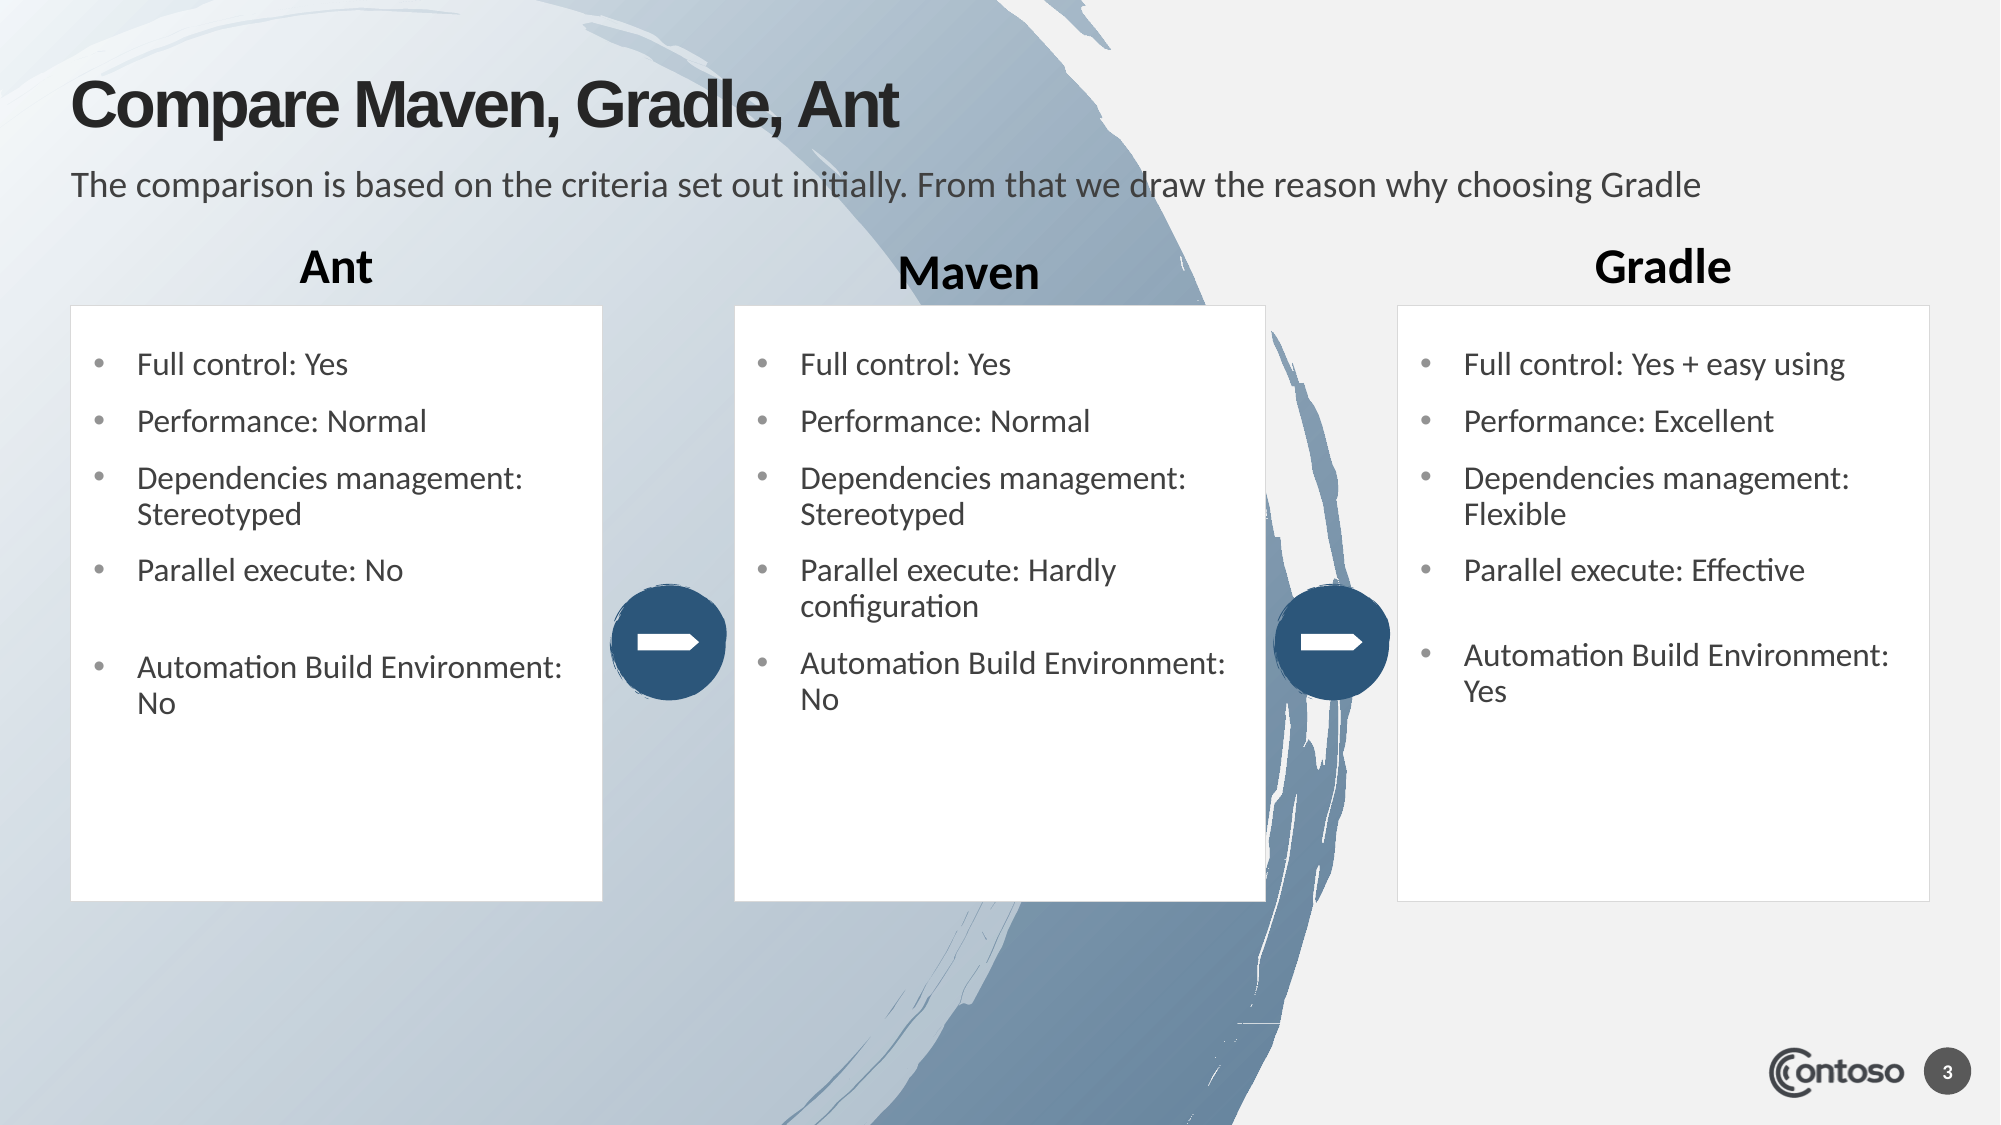

# Compare Maven, Gradle, Ant
The comparison is based on the criteria set out initially. From that we draw the reason why choosing Gradle
Ant
Gradle
Maven
Full control: Yes
Performance: Normal
Dependencies management: Stereotyped
Parallel execute: No

Automation Build Environment: No

Full control: Yes
Performance: Normal
Dependencies management: Stereotyped
Parallel execute: Hardly configuration
Automation Build Environment: No

Full control: Yes + easy using
Performance: Excellent
Dependencies management: Flexible
Parallel execute: Effective

Automation Build Environment: Yes

3